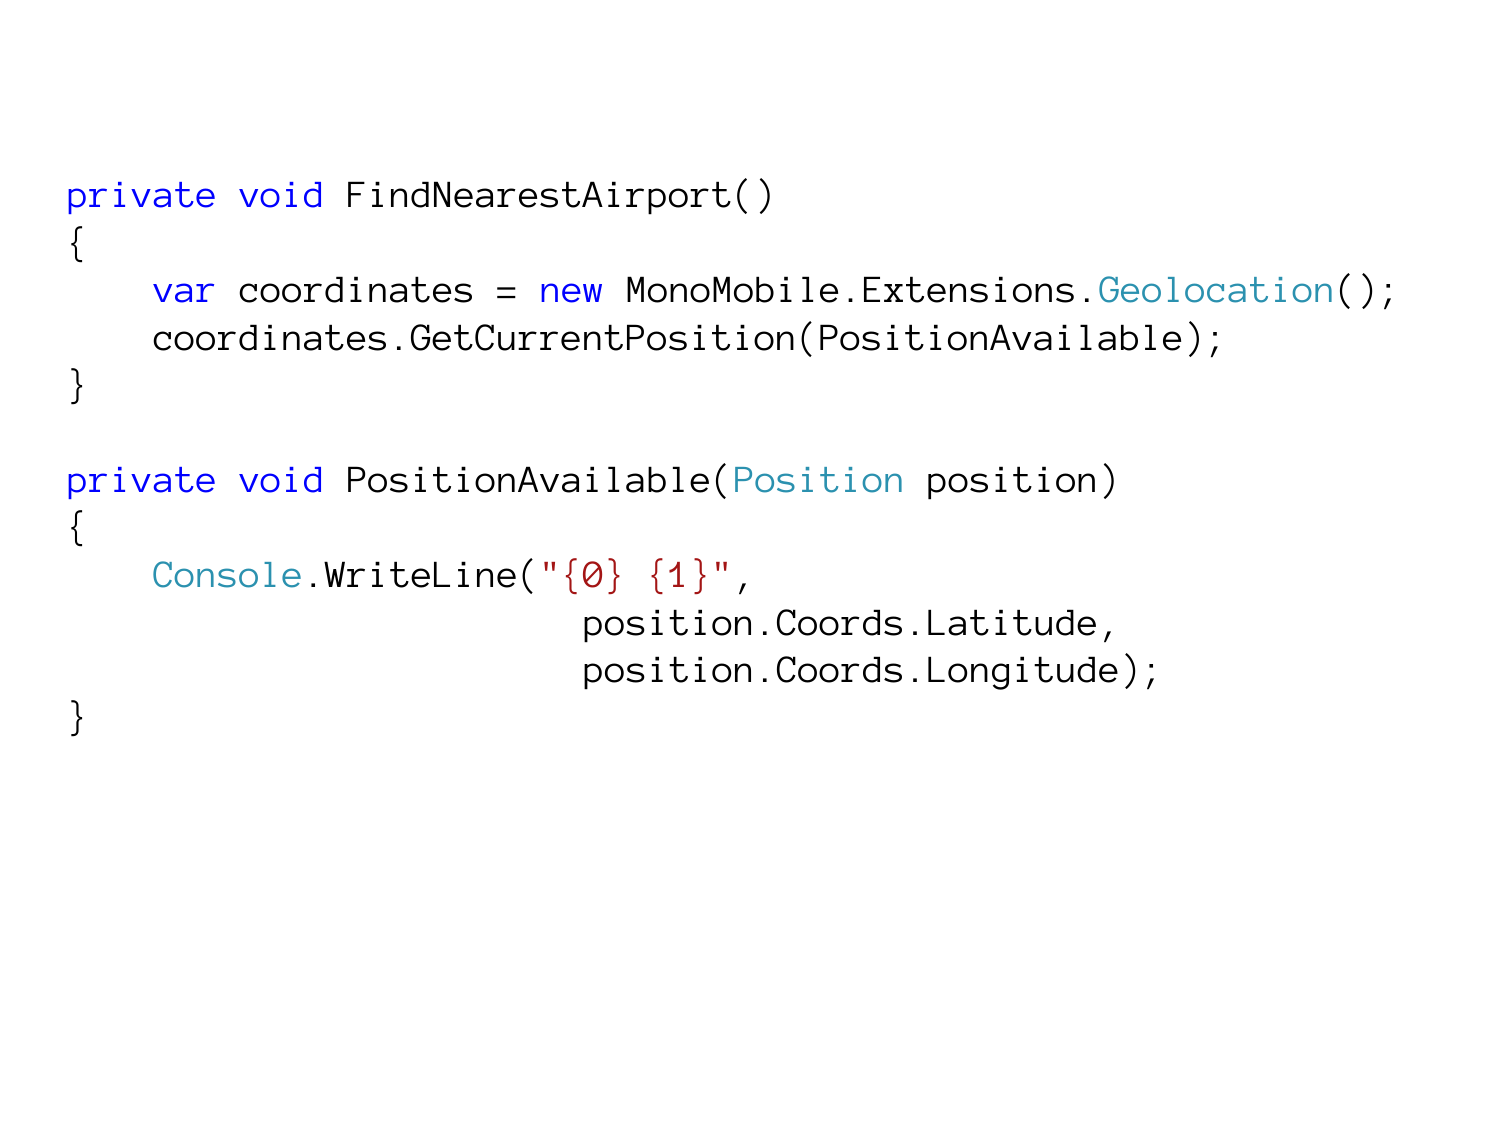

private void FindNearestAirport()
{
    var coordinates = new MonoMobile.Extensions.Geolocation();
    coordinates.GetCurrentPosition(PositionAvailable);
}

private void PositionAvailable(Position position)
{
    Console.WriteLine("{0} {1}",
                        position.Coords.Latitude,
                        position.Coords.Longitude);
}